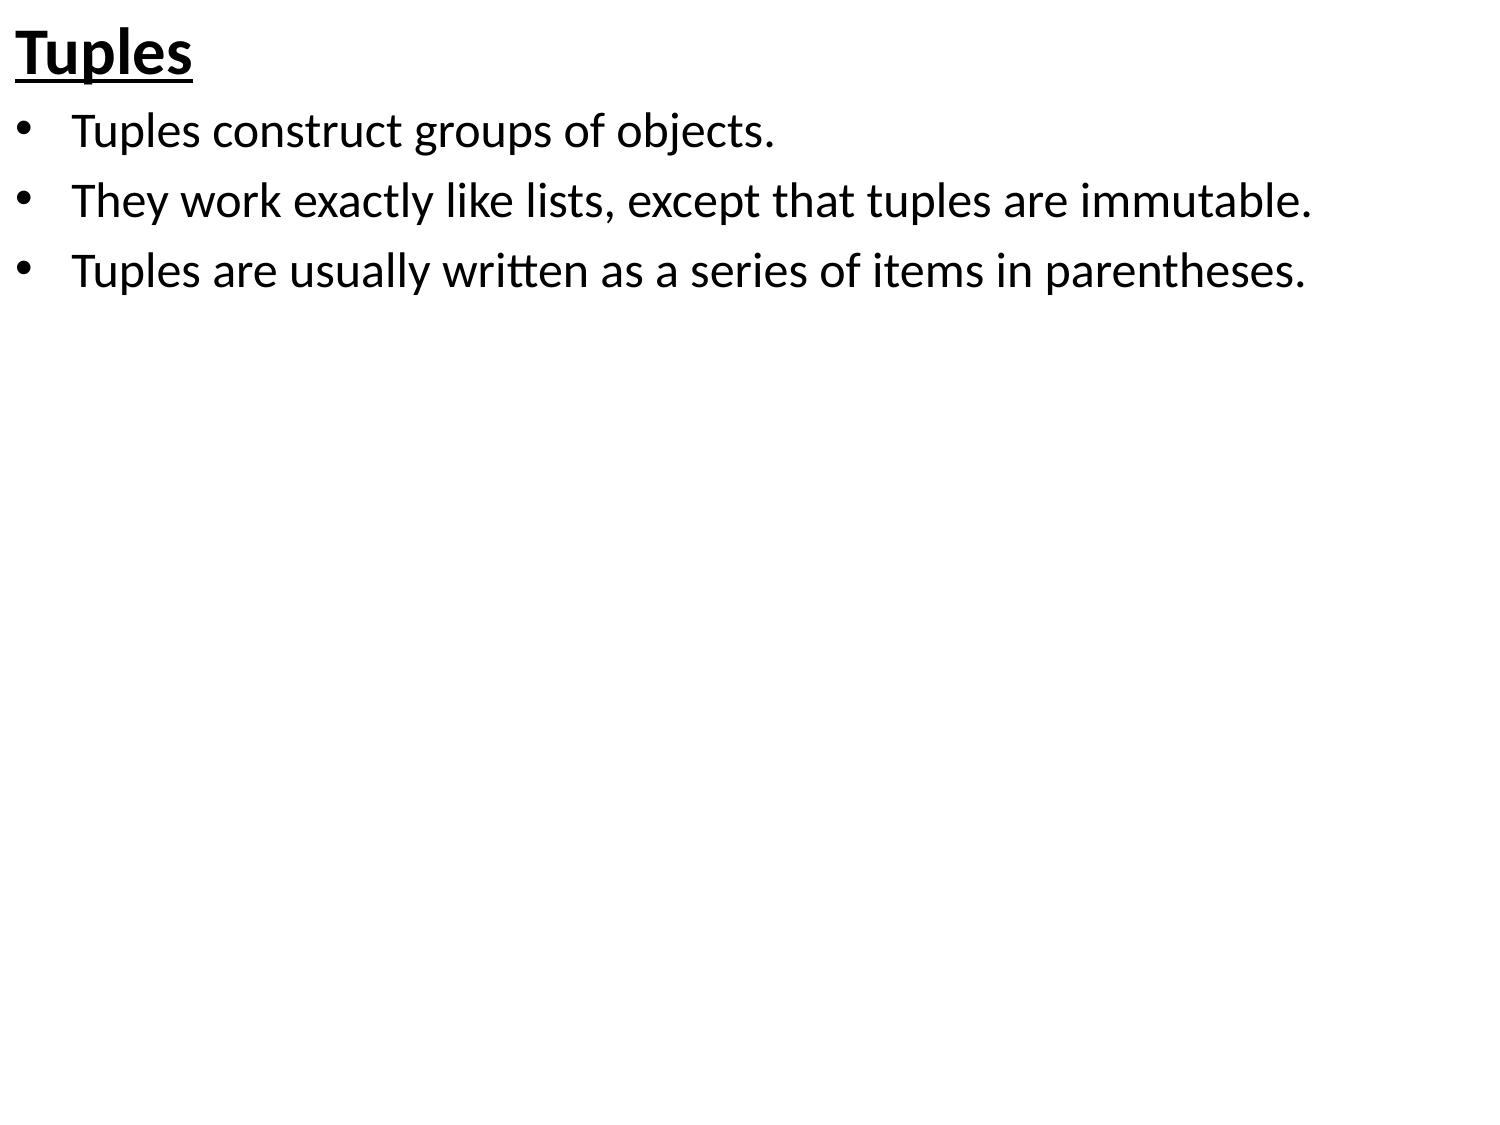

Tuples
Tuples construct groups of objects.
They work exactly like lists, except that tuples are immutable.
Tuples are usually written as a series of items in parentheses.